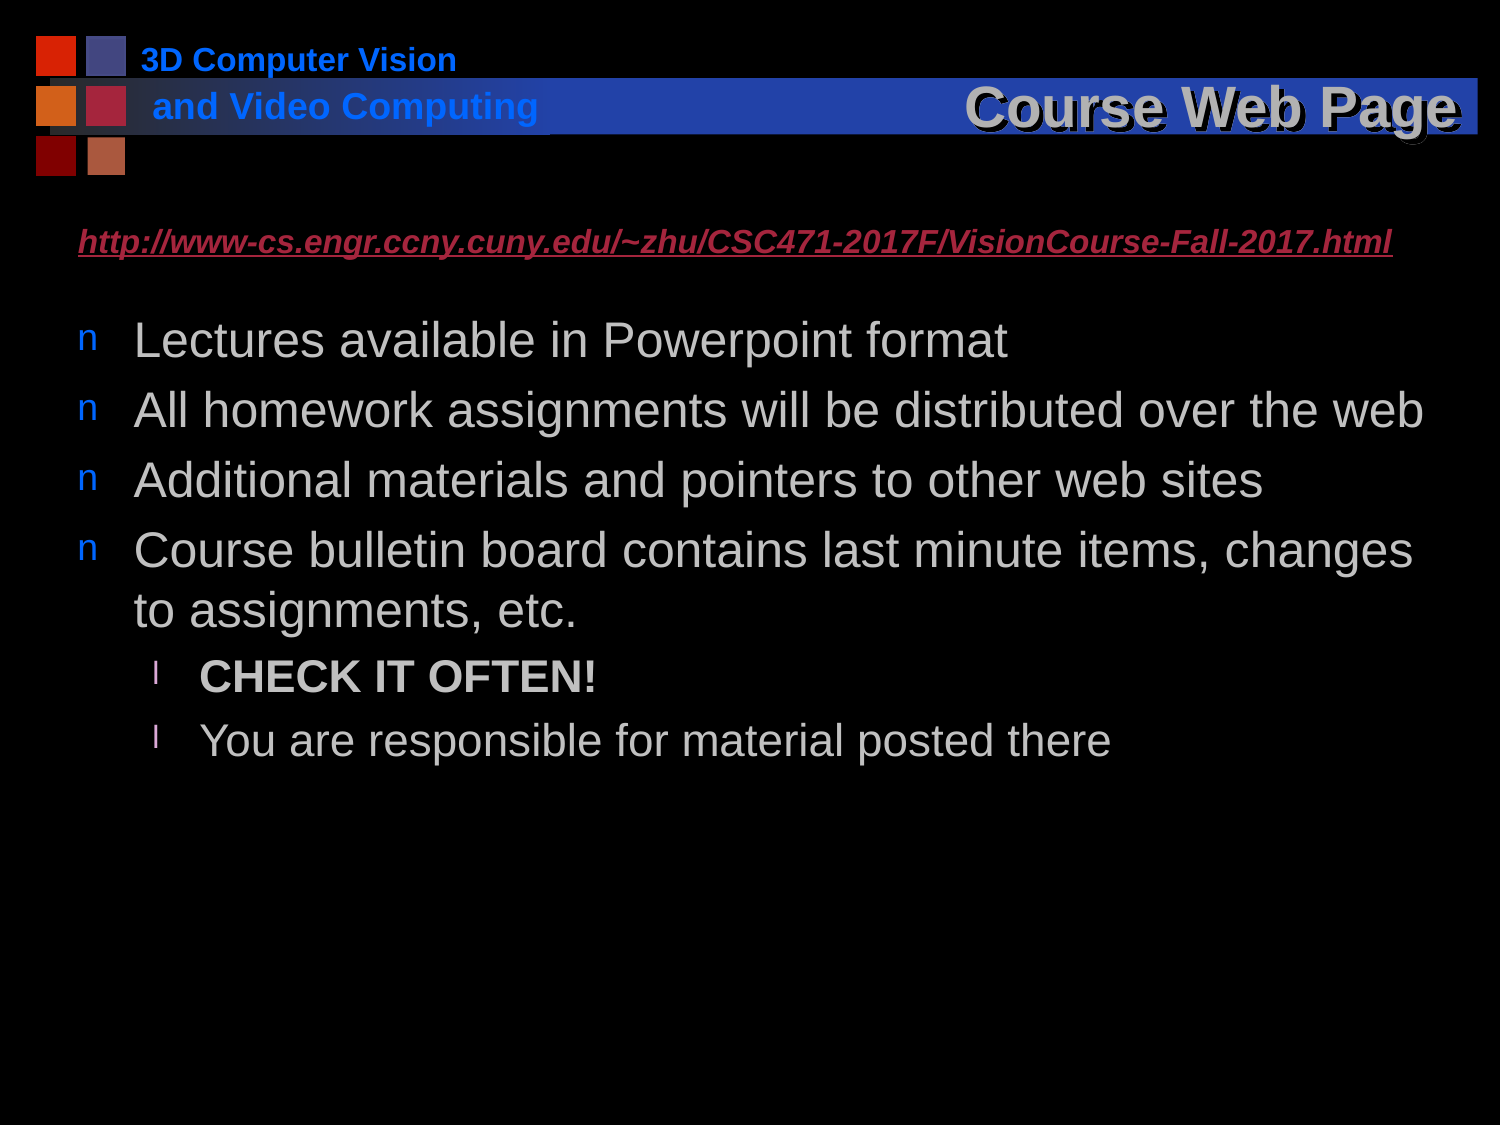

# Course Web Page
http://www-cs.engr.ccny.cuny.edu/~zhu/CSC471-2017F/VisionCourse-Fall-2017.html
Lectures available in Powerpoint format
All homework assignments will be distributed over the web
Additional materials and pointers to other web sites
Course bulletin board contains last minute items, changes to assignments, etc.
CHECK IT OFTEN!
You are responsible for material posted there